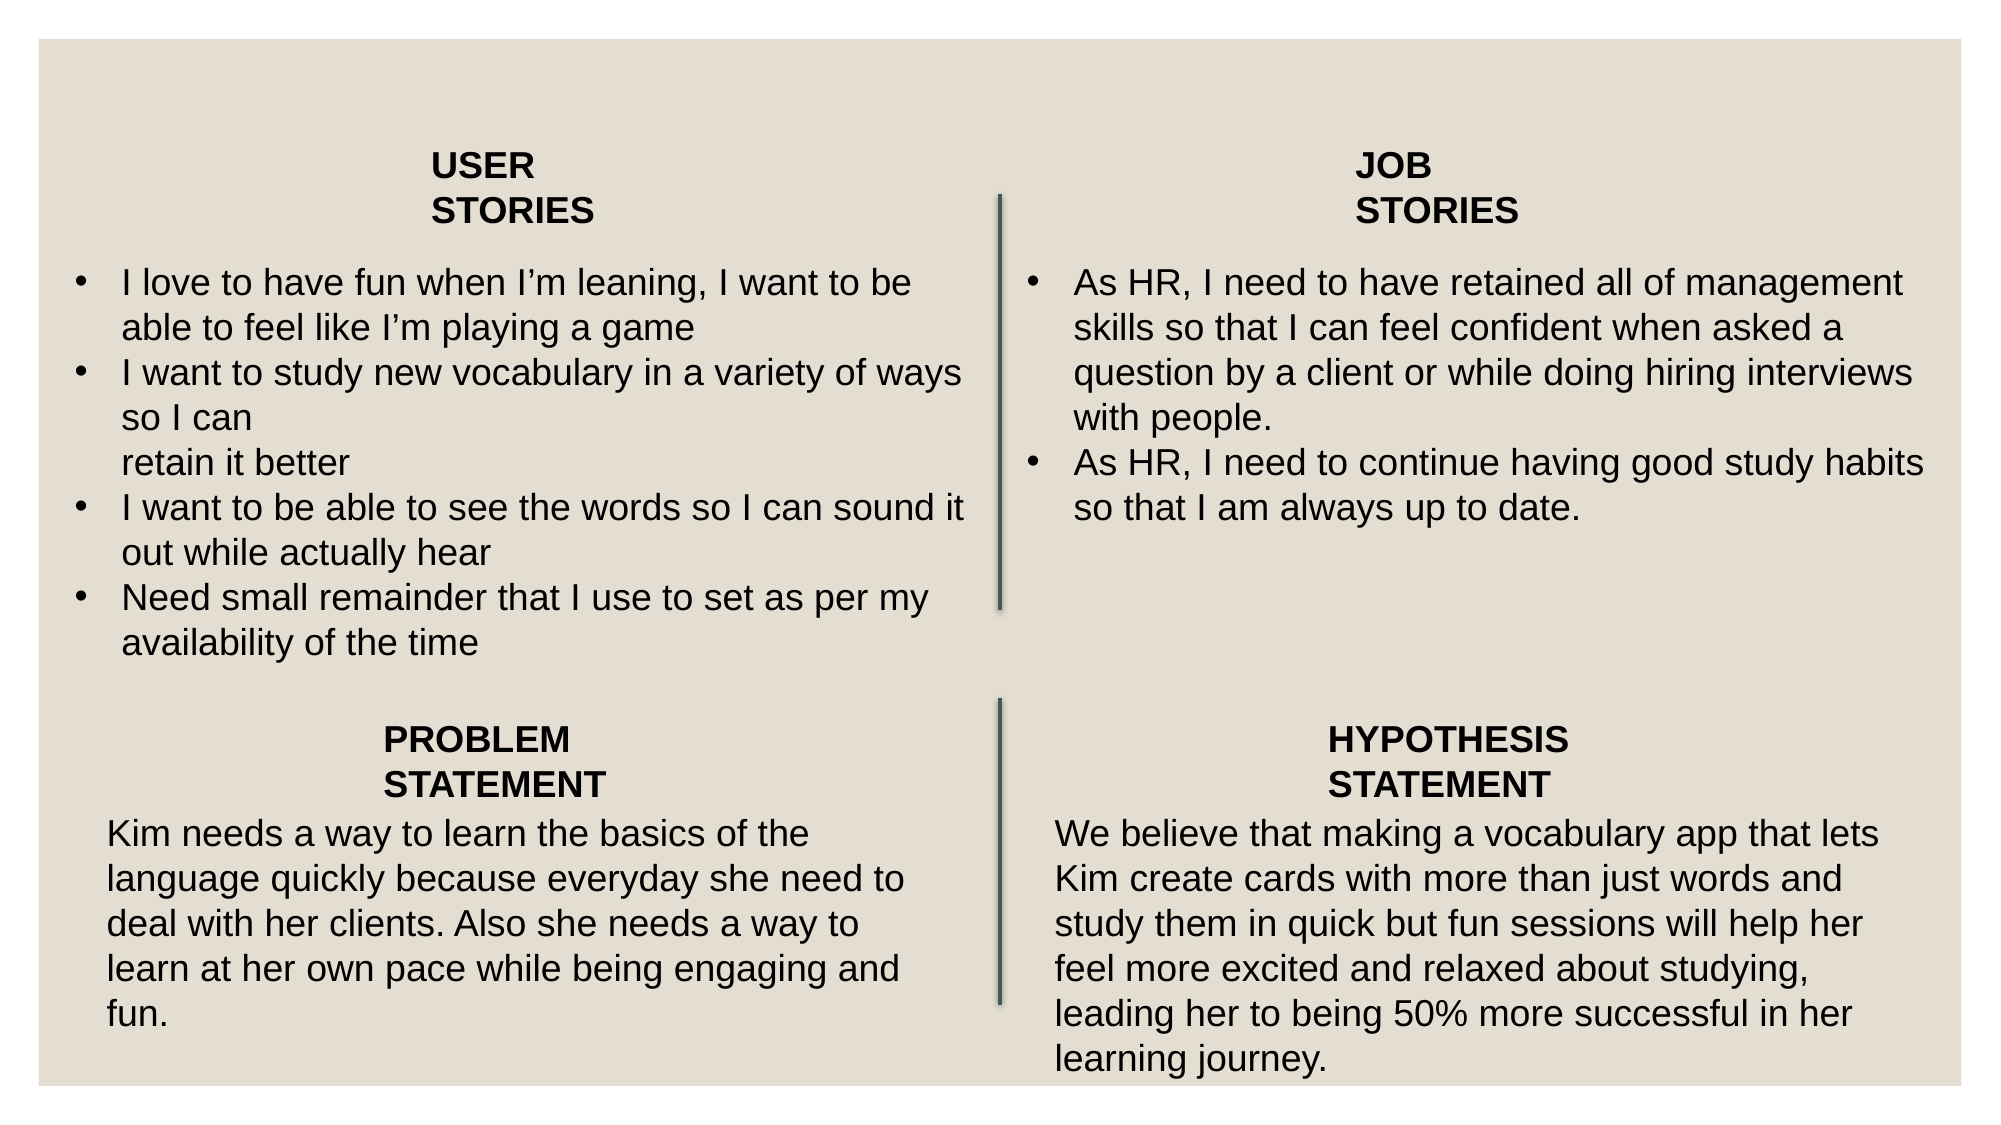

USER STORIES
JOB STORIES
I love to have fun when I’m leaning, I want to be able to feel like I’m playing a game
I want to study new vocabulary in a variety of ways so I can
retain it better
I want to be able to see the words so I can sound it out while actually hear
Need small remainder that I use to set as per my availability of the time

As HR, I need to have retained all of management skills so that I can feel confident when asked a question by a client or while doing hiring interviews with people.
As HR, I need to continue having good study habits so that I am always up to date.
PROBLEM STATEMENT
HYPOTHESIS STATEMENT
Kim needs a way to learn the basics of the language quickly because everyday she need to deal with her clients. Also she needs a way to learn at her own pace while being engaging and fun.
We believe that making a vocabulary app that lets Kim create cards with more than just words and study them in quick but fun sessions will help her feel more excited and relaxed about studying, leading her to being 50% more successful in her learning journey.